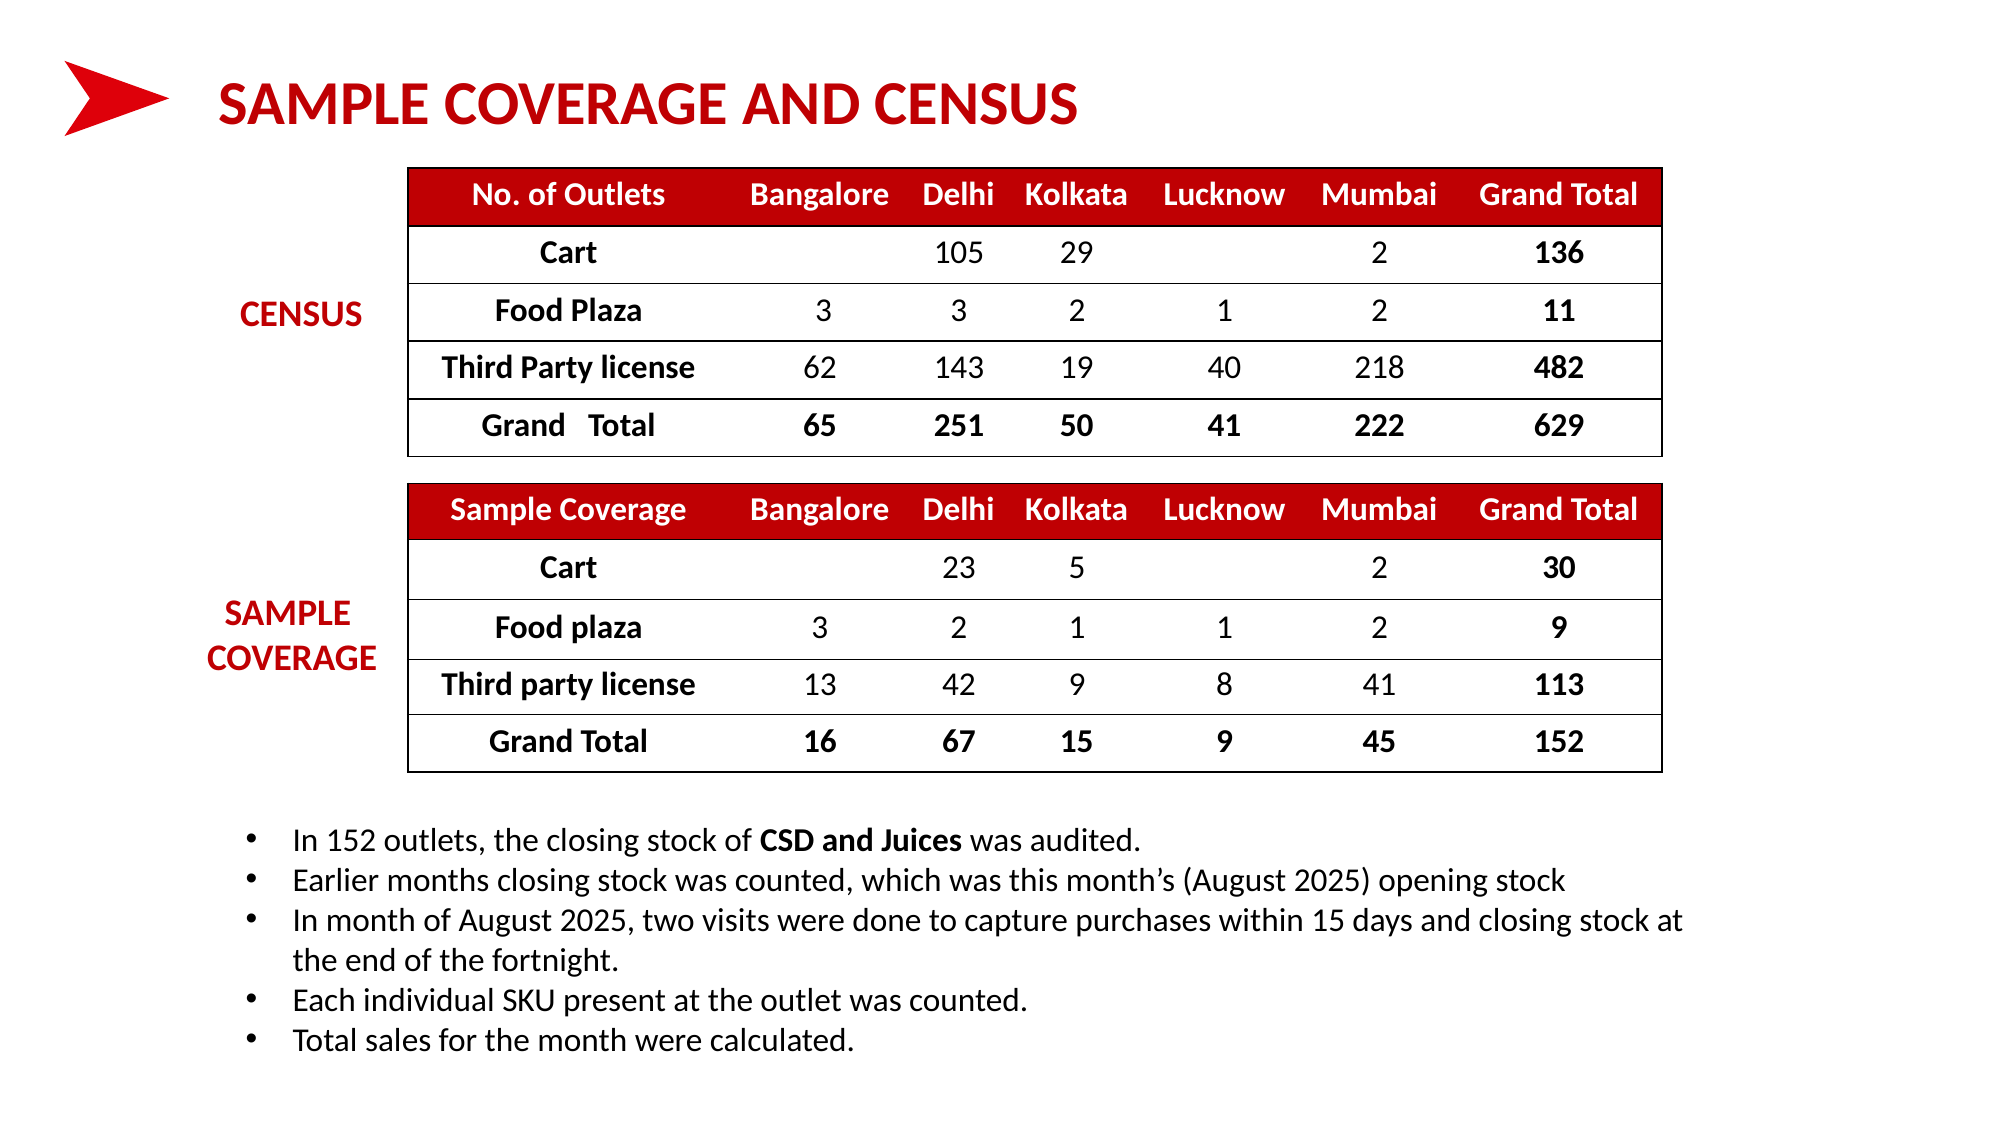

SAMPLE COVERAGE AND CENSUS

| No. of Outlets | Bangalore | Delhi | Kolkata | Lucknow | Mumbai | Grand Total |
| --- | --- | --- | --- | --- | --- | --- |
| Cart |  | 105 | 29 |  | 2 | 136 |
| Food Plaza | 3 | 3 | 2 | 1 | 2 | 11 |
| Third Party license | 62 | 143 | 19 | 40 | 218 | 482 |
| Grand Total | 65 | 251 | 50 | 41 | 222 | 629 |
CENSUS
| Sample Coverage | Bangalore | Delhi | Kolkata | Lucknow | Mumbai | Grand Total |
| --- | --- | --- | --- | --- | --- | --- |
| Cart |  | 23 | 5 |  | 2 | 30 |
| Food plaza | 3 | 2 | 1 | 1 | 2 | 9 |
| Third party license | 13 | 42 | 9 | 8 | 41 | 113 |
| Grand Total | 16 | 67 | 15 | 9 | 45 | 152 |
SAMPLE
COVERAGE
In 152 outlets, the closing stock of CSD and Juices was audited.
Earlier months closing stock was counted, which was this month’s (August 2025) opening stock
In month of August 2025, two visits were done to capture purchases within 15 days and closing stock at the end of the fortnight.
Each individual SKU present at the outlet was counted.
Total sales for the month were calculated.